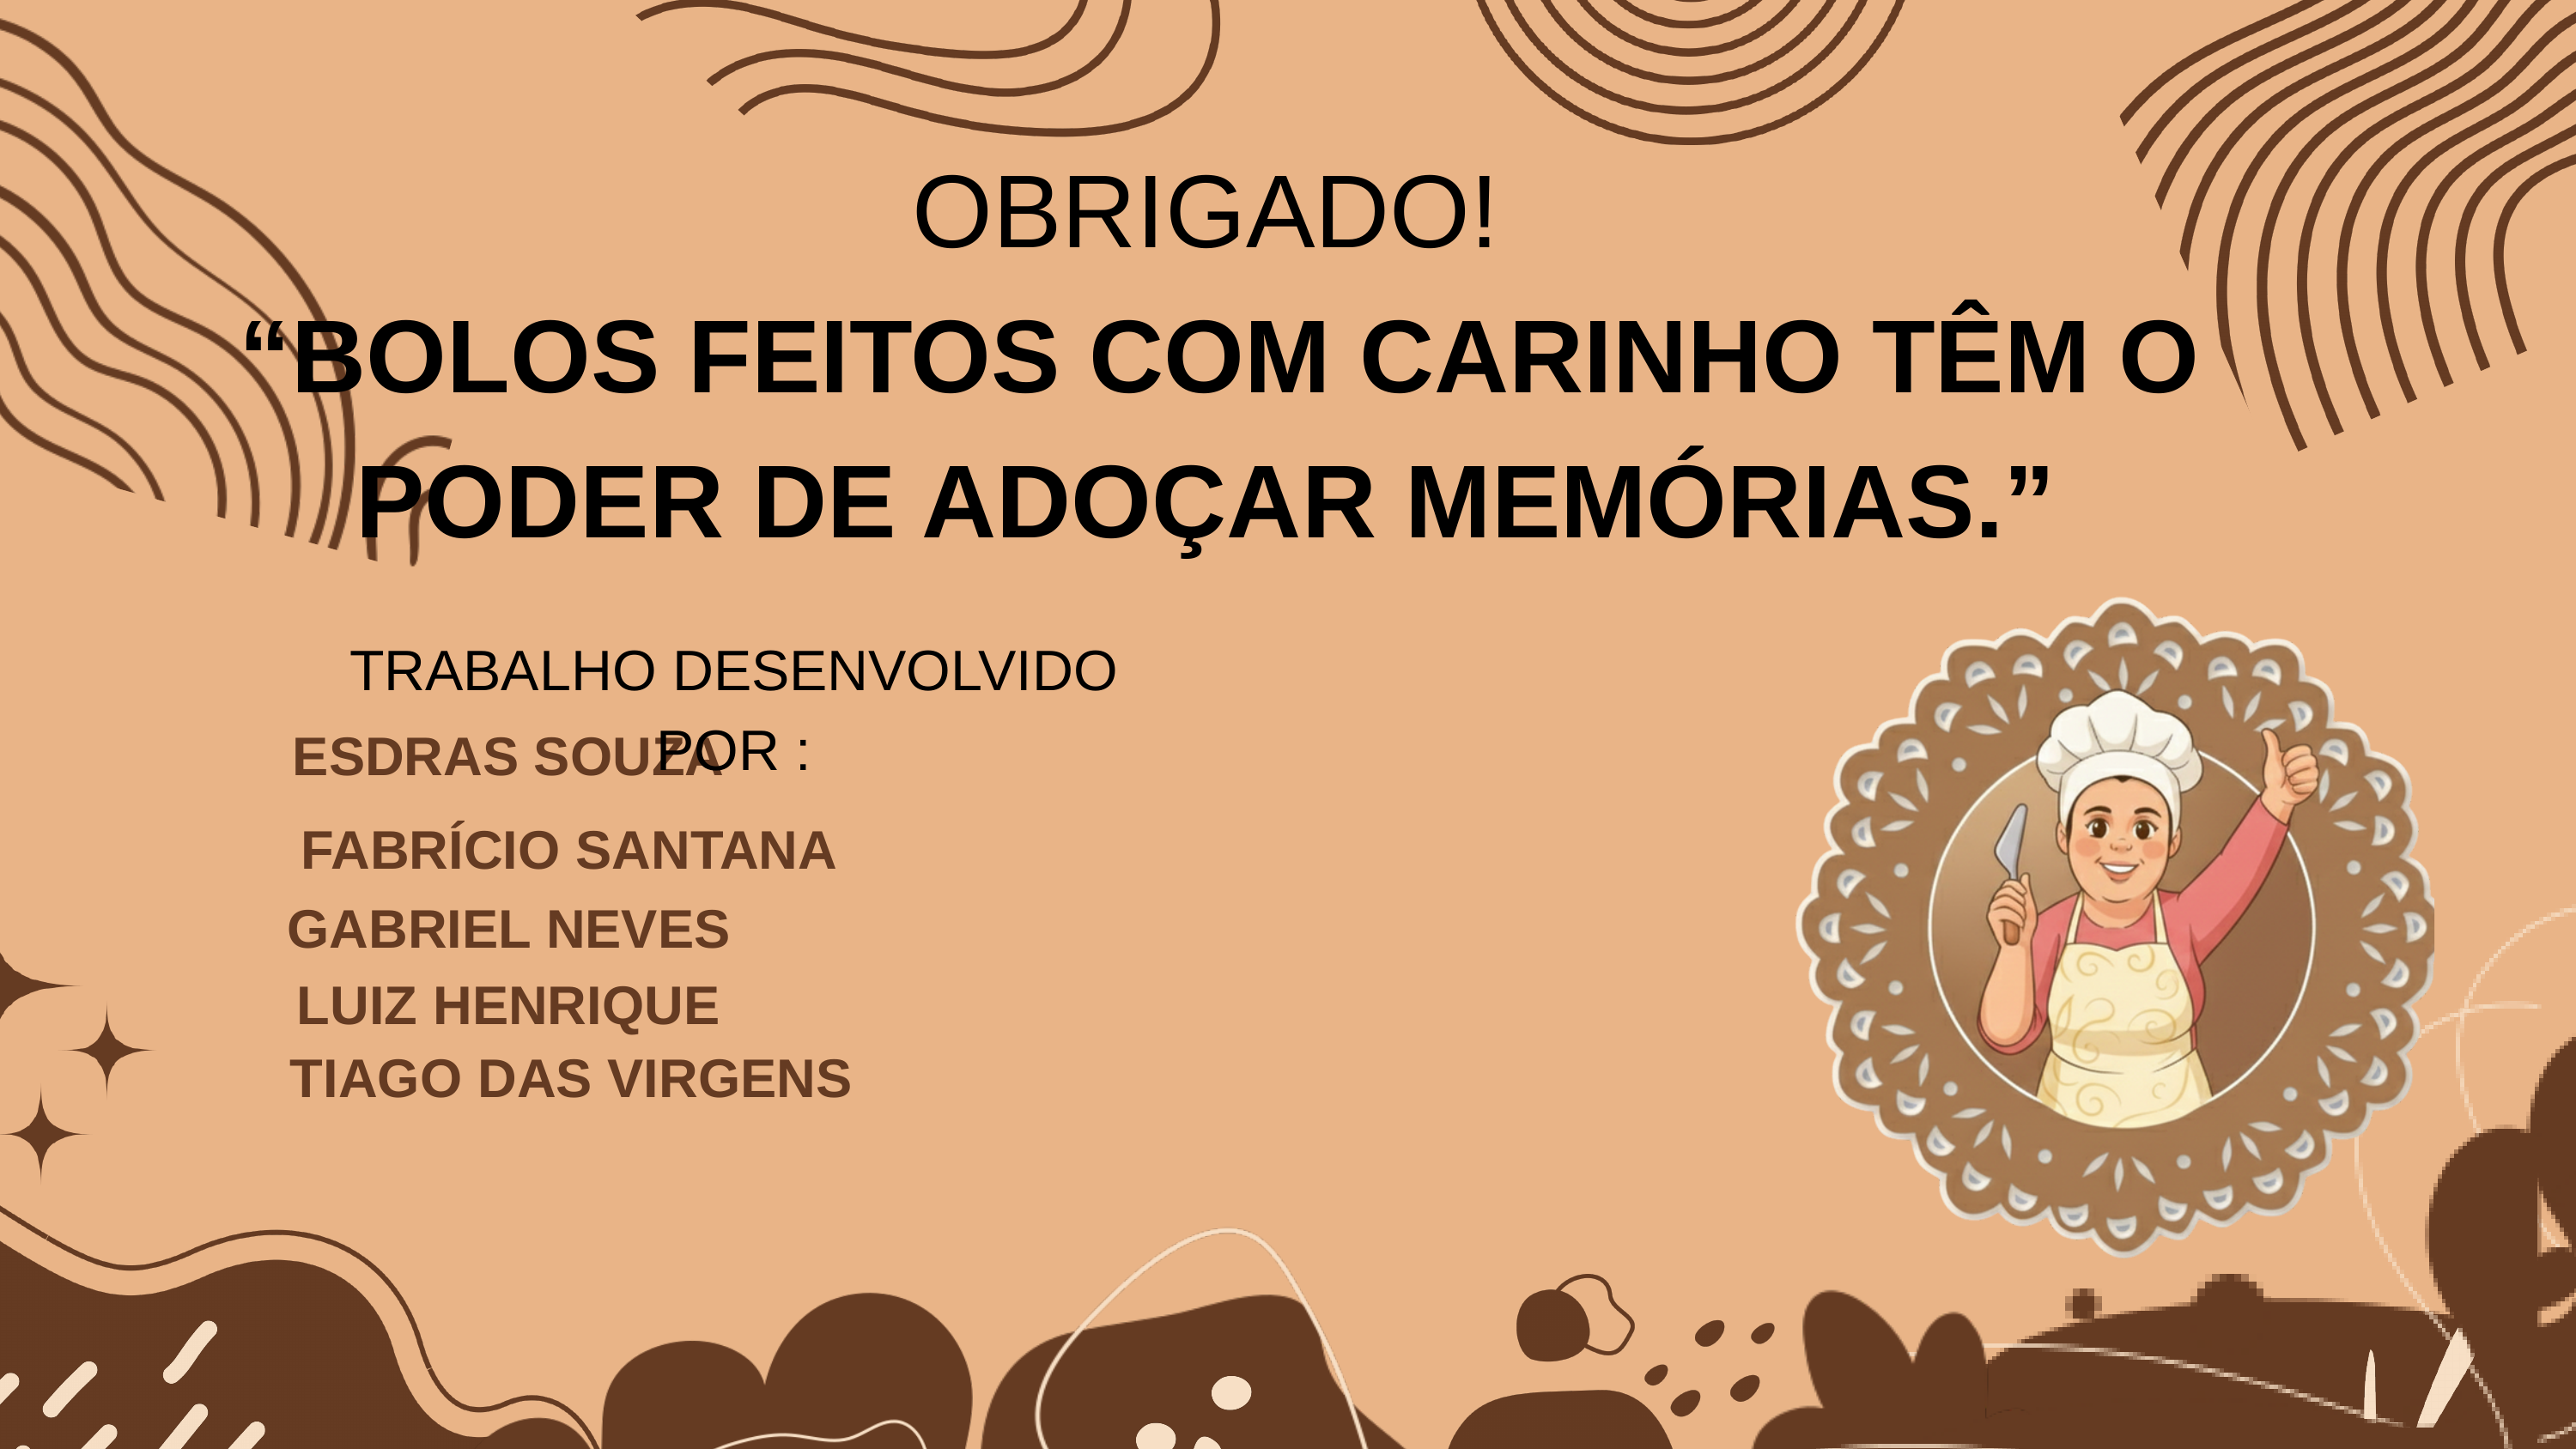

OBRIGADO!
 “BOLOS FEITOS COM CARINHO TÊM O PODER DE ADOÇAR MEMÓRIAS.”

TRABALHO DESENVOLVIDO POR :
ESDRAS SOUZA
FABRÍCIO SANTANA
GABRIEL NEVES

LUIZ HENRIQUE

TIAGO DAS VIRGENS